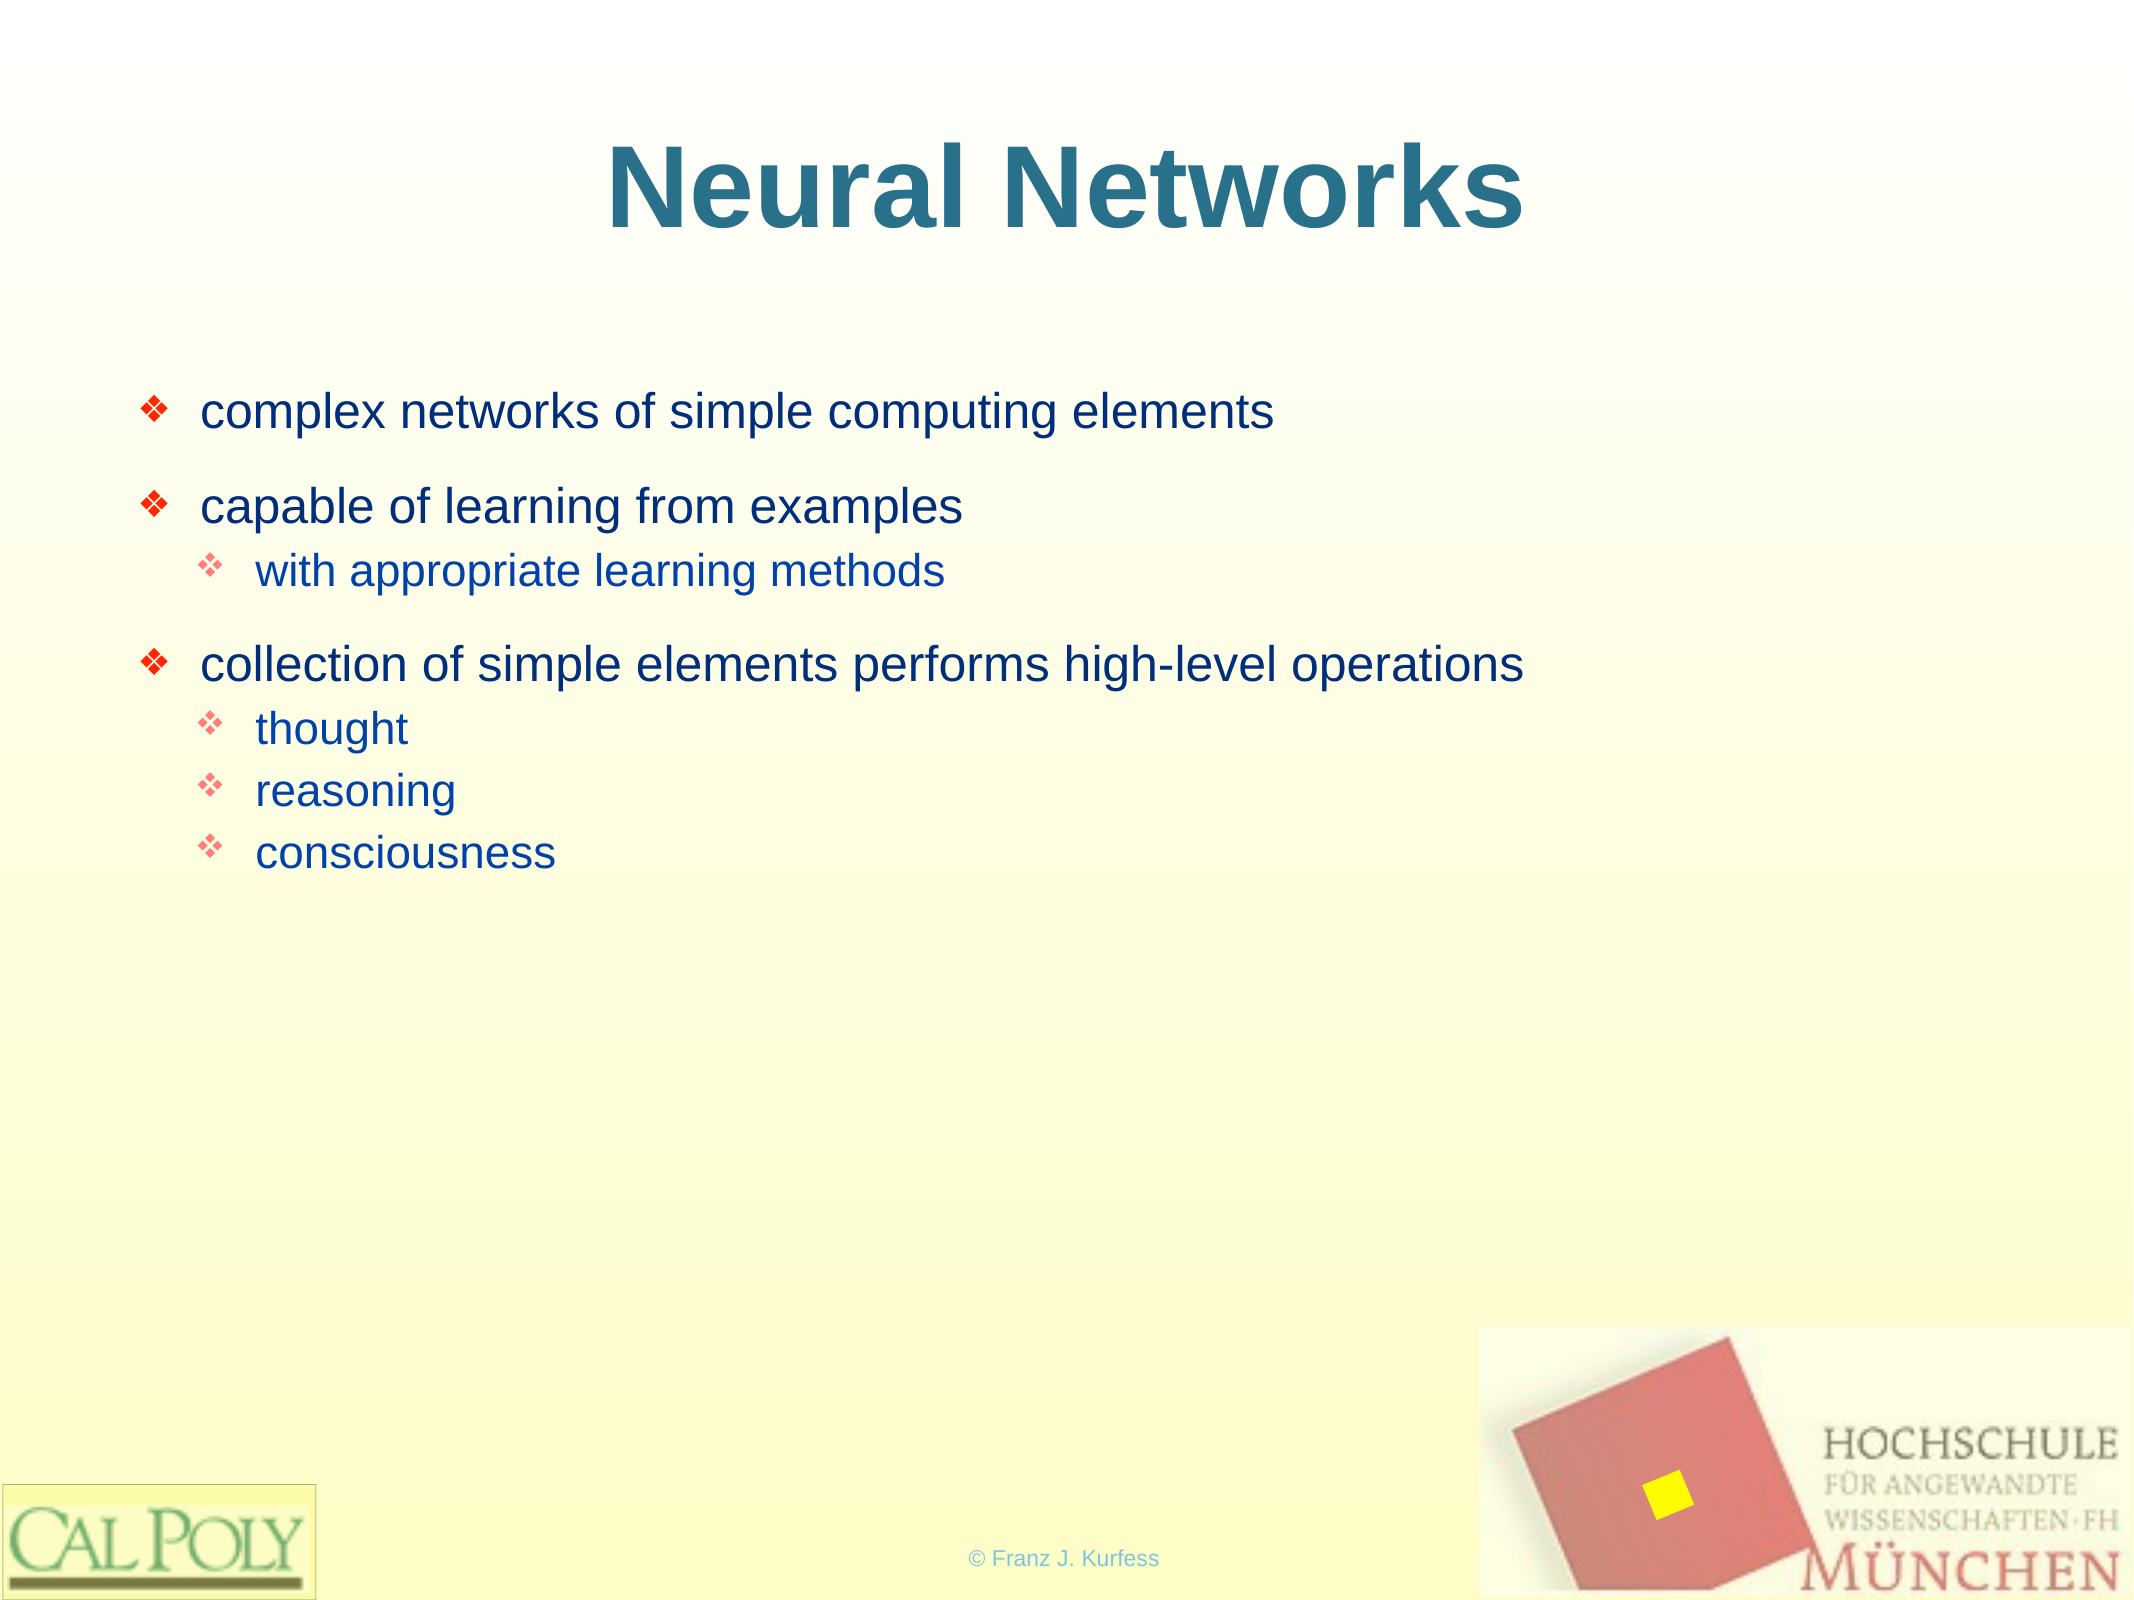

# Neural Networks
complex networks of simple computing elements
capable of learning from examples
with appropriate learning methods
collection of simple elements performs high-level operations
thought
reasoning
consciousness
71